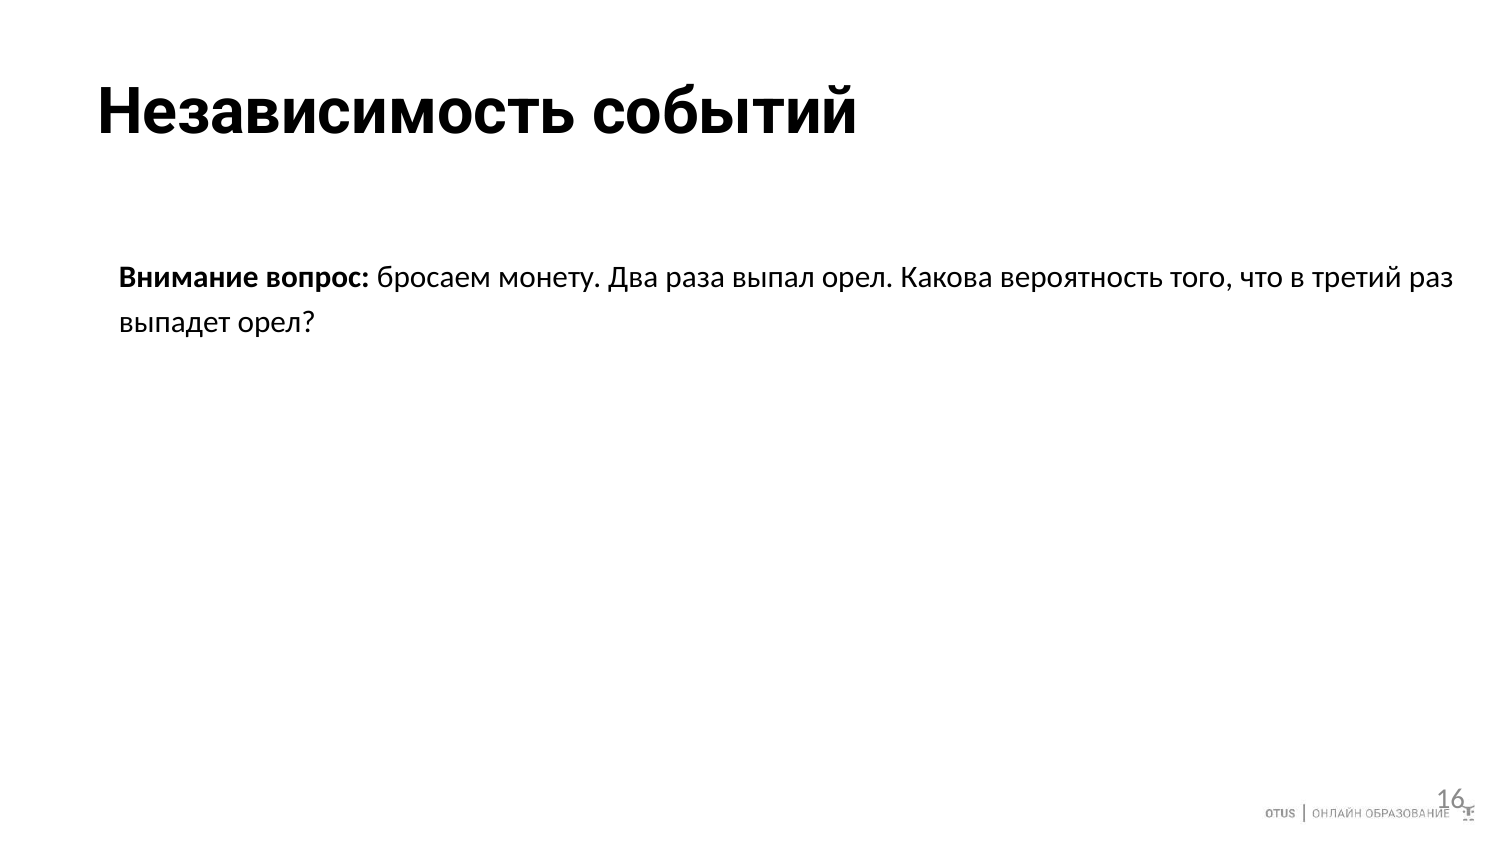

# Независимость событий
Внимание вопрос: бросаем монету. Два раза выпал орел. Какова вероятность того, что в третий раз выпадет орел?

16